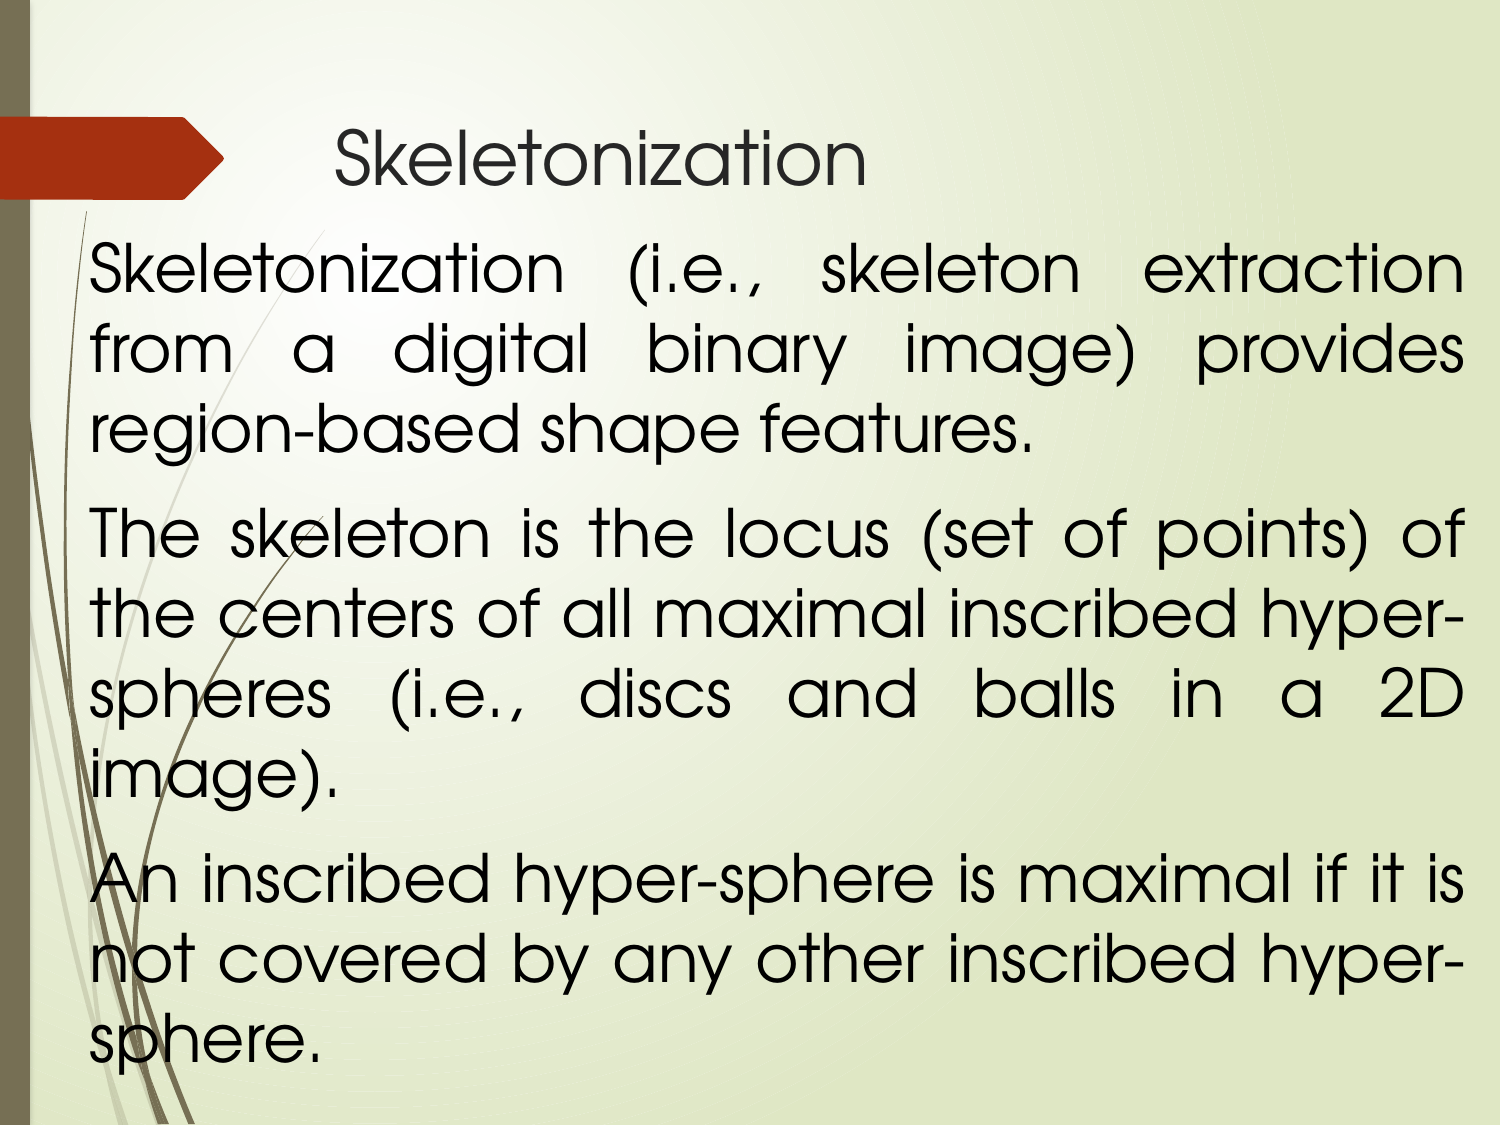

# Skeletonization
Skeletonization (i.e., skeleton extraction from a digital binary image) provides region-based shape features.
The skeleton is the locus (set of points) of the centers of all maximal inscribed hyper-spheres (i.e., discs and balls in a 2D image).
An inscribed hyper-sphere is maximal if it is not covered by any other inscribed hyper-sphere.